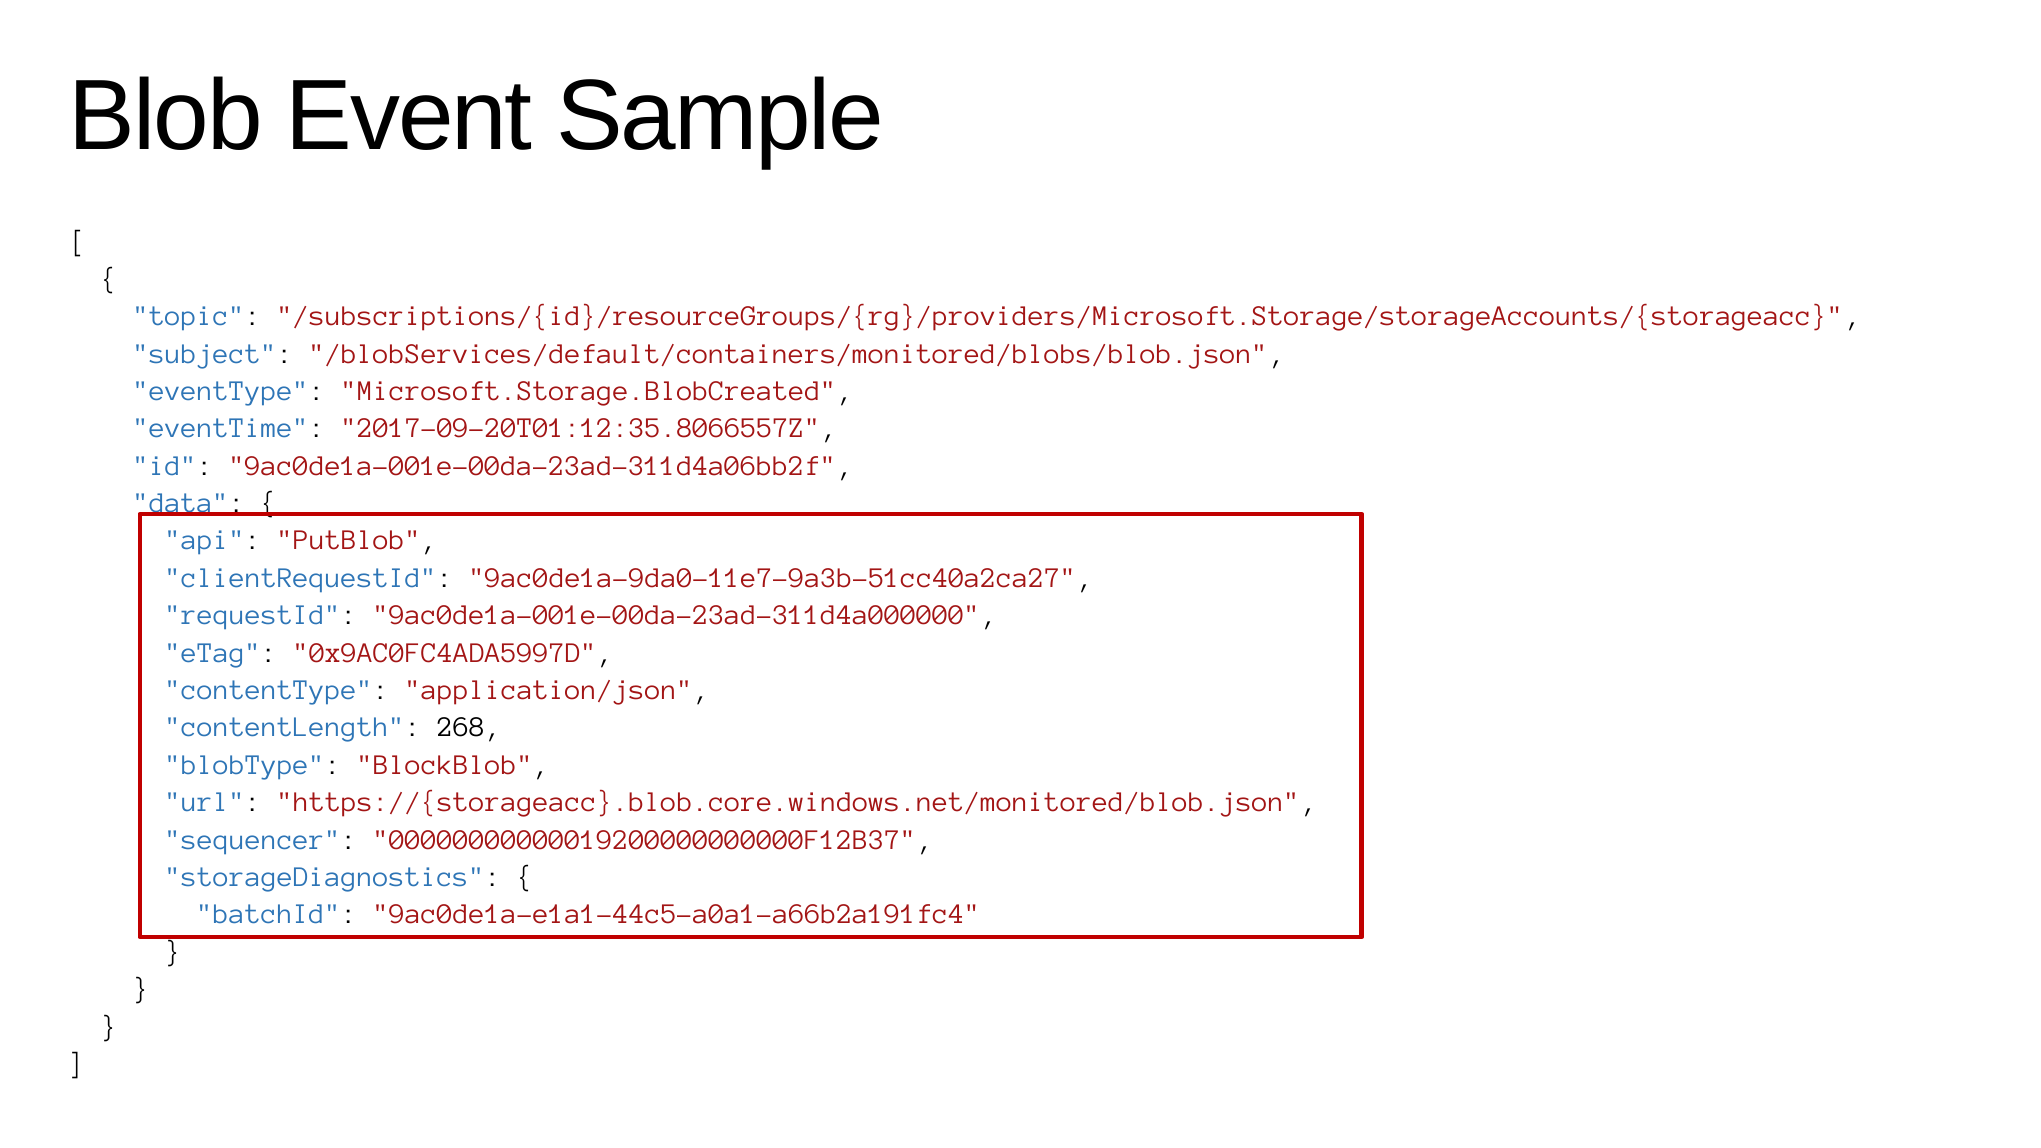

# Blob Event Sample
[
  {
    "topic": "/subscriptions/{id}/resourceGroups/{rg}/providers/Microsoft.Storage/storageAccounts/{storageacc}",
    "subject": "/blobServices/default/containers/monitored/blobs/blob.json",
    "eventType": "Microsoft.Storage.BlobCreated",
    "eventTime": "2017-09-20T01:12:35.8066557Z",
    "id": "9ac0de1a-001e-00da-23ad-311d4a06bb2f",
    "data": {
      "api": "PutBlob",
      "clientRequestId": "9ac0de1a-9da0-11e7-9a3b-51cc40a2ca27",
      "requestId": "9ac0de1a-001e-00da-23ad-311d4a000000",
      "eTag": "0x9AC0FC4ADA5997D",
      "contentType": "application/json",
      "contentLength": 268,
      "blobType": "BlockBlob",
      "url": "https://{storageacc}.blob.core.windows.net/monitored/blob.json",
      "sequencer": "00000000000019200000000000F12B37",
      "storageDiagnostics": {
        "batchId": "9ac0de1a-e1a1-44c5-a0a1-a66b2a191fc4"
      }
    }
  }
]